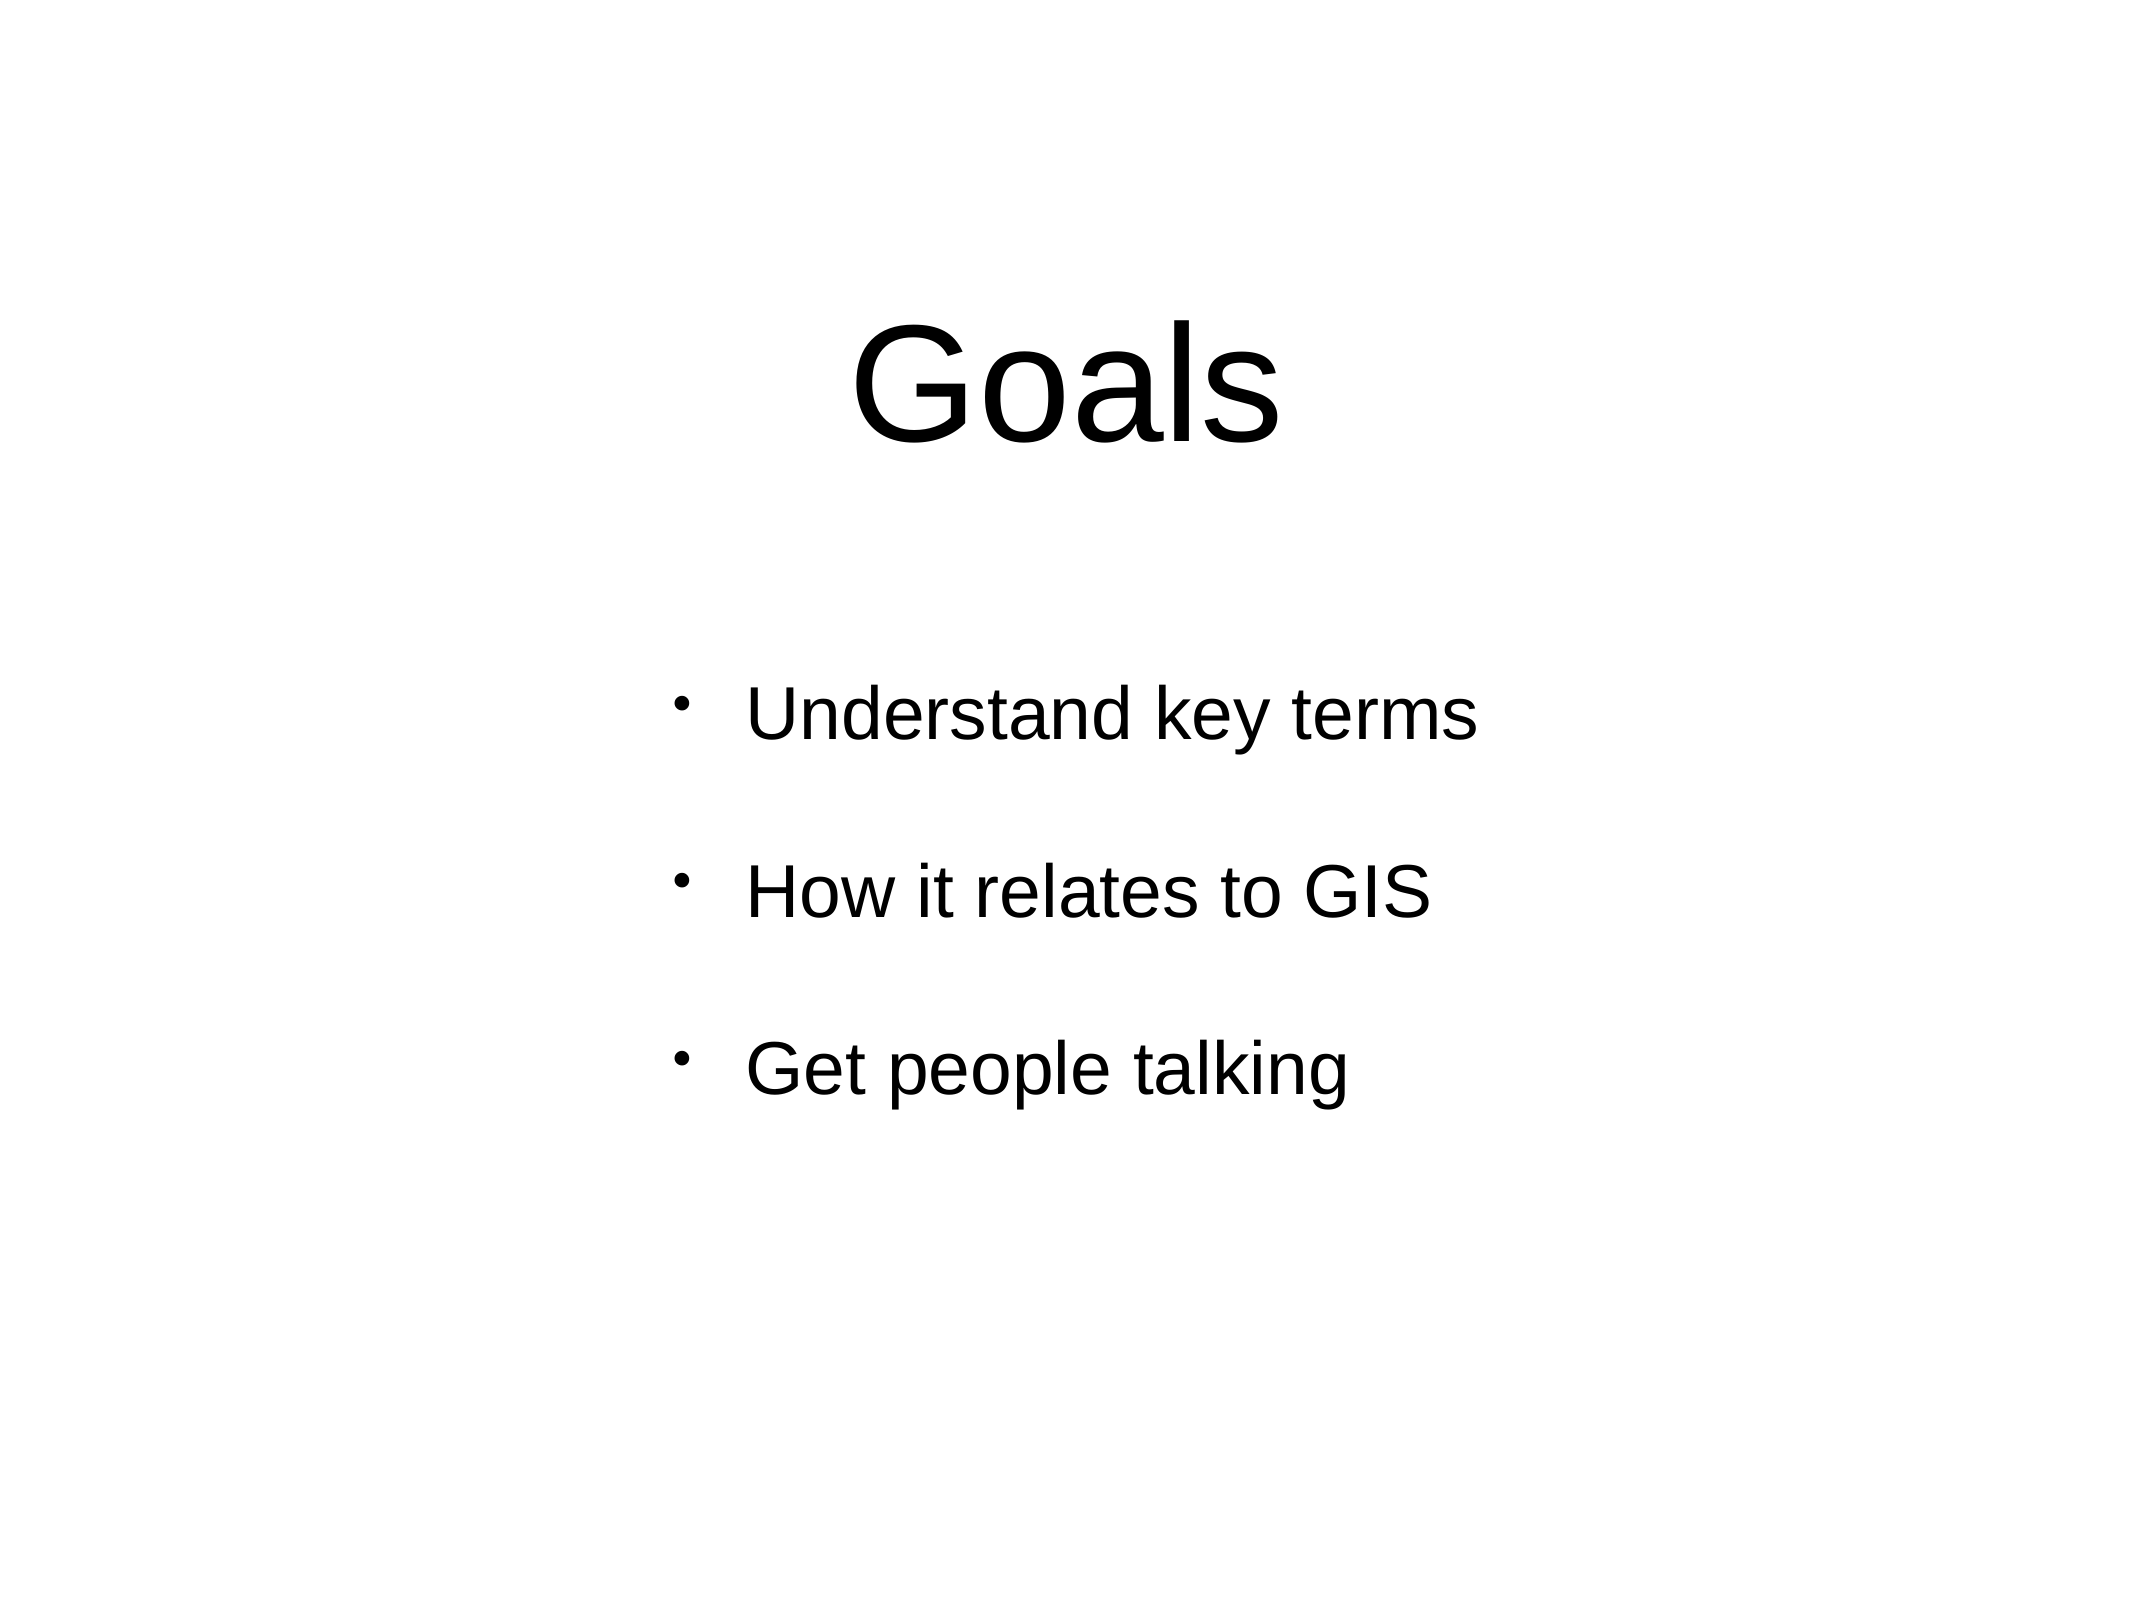

# Goals
Understand key terms
How it relates to GIS
Get people talking